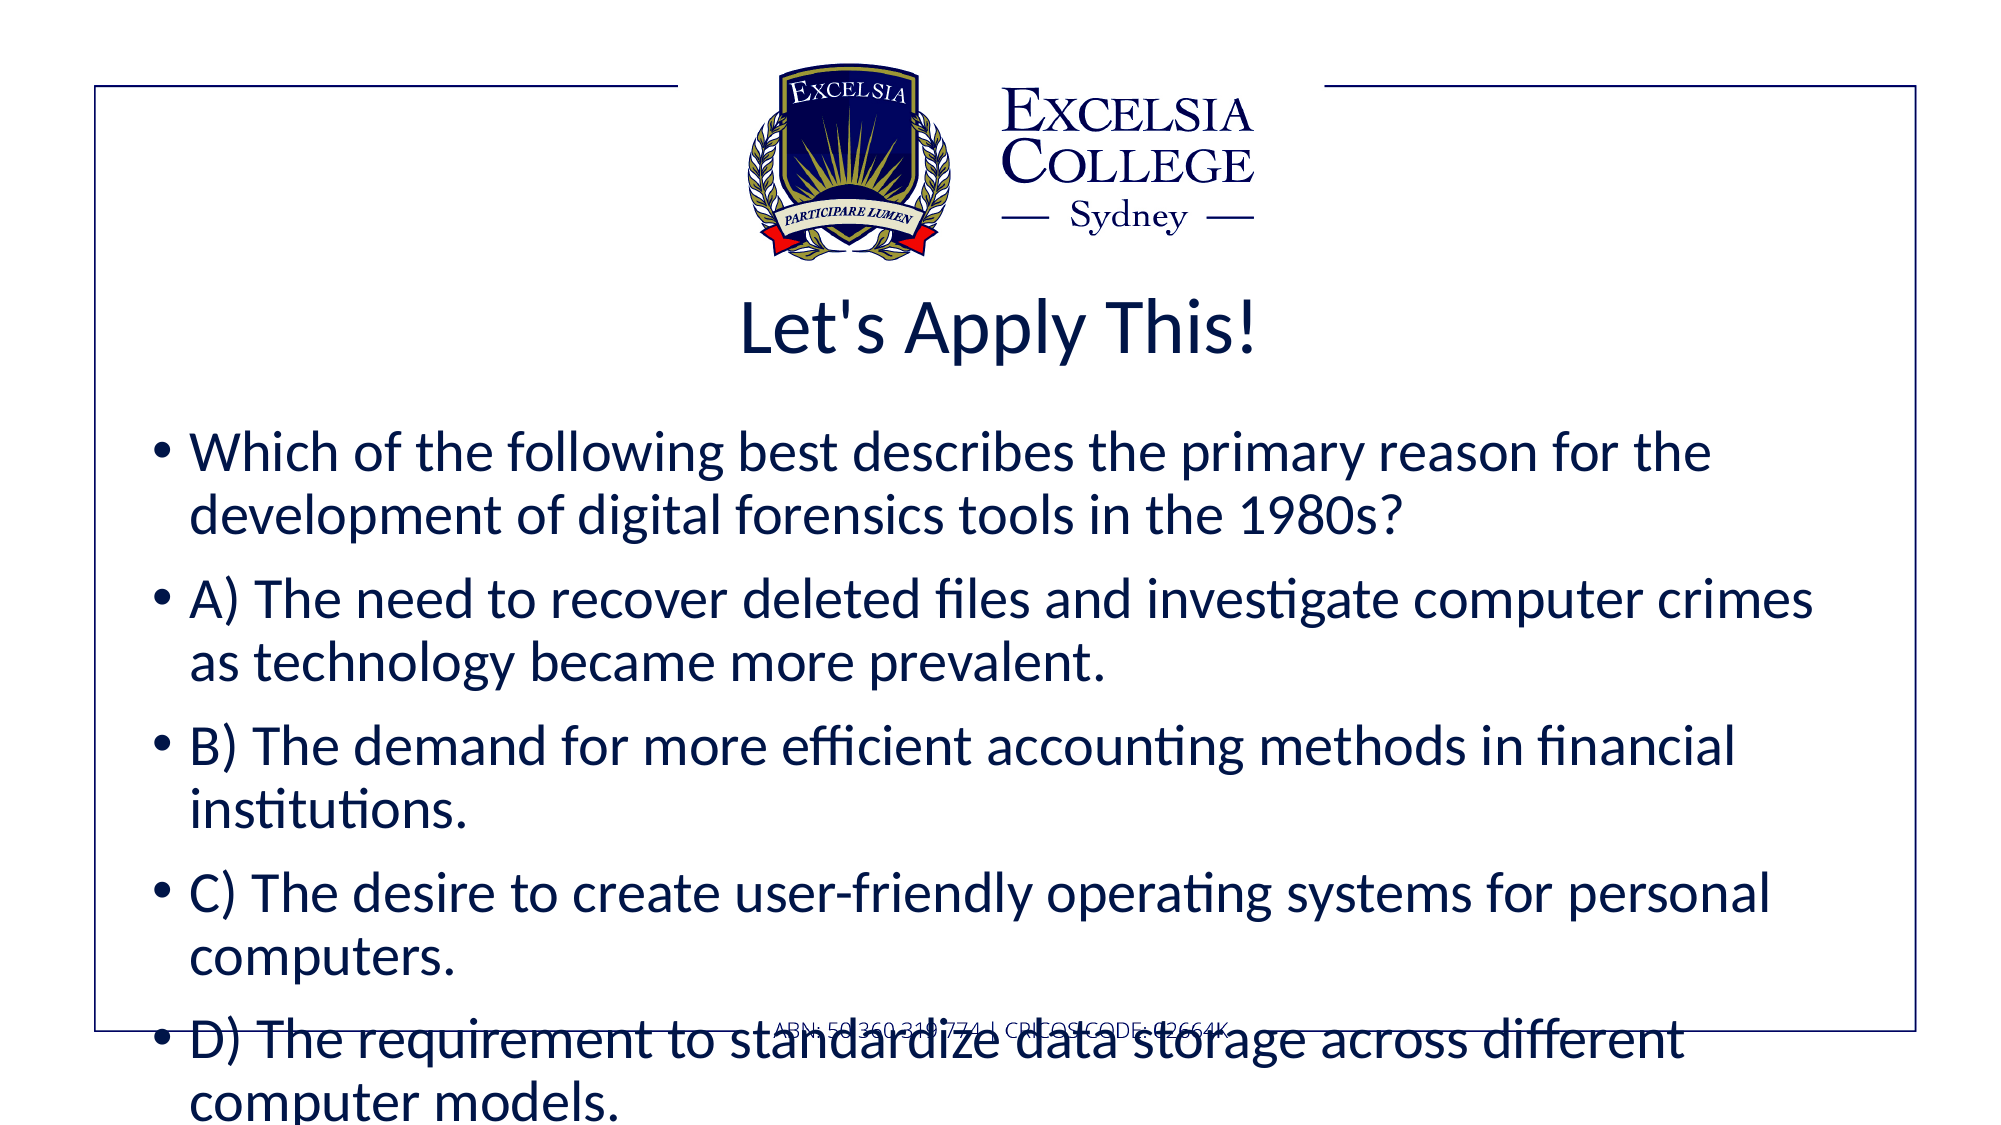

# Let's Apply This!
Which of the following best describes the primary reason for the development of digital forensics tools in the 1980s?
A) The need to recover deleted files and investigate computer crimes as technology became more prevalent.
B) The demand for more efficient accounting methods in financial institutions.
C) The desire to create user-friendly operating systems for personal computers.
D) The requirement to standardize data storage across different computer models.
A